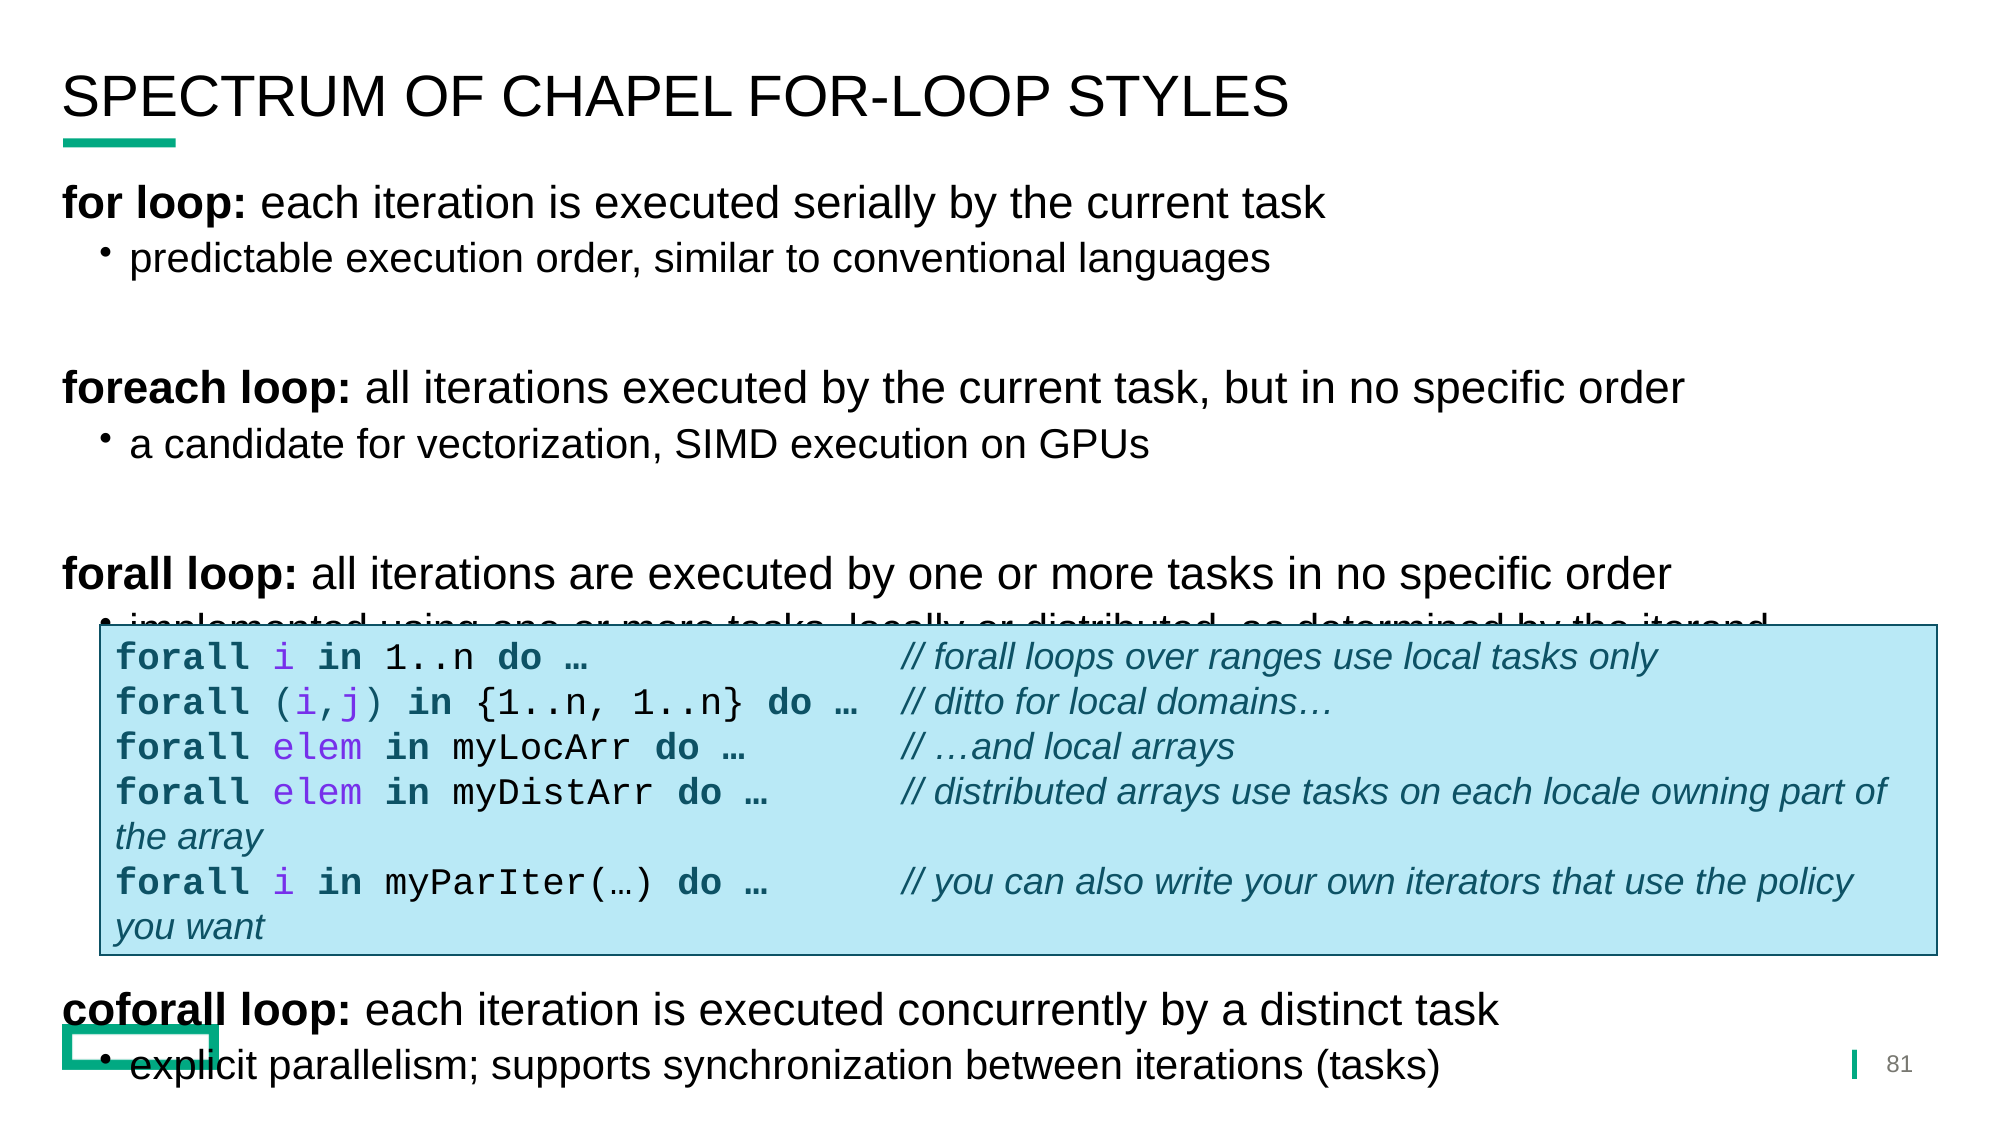

# Spectrum of Chapel for-Loop Styles
for loop: each iteration is executed serially by the current task
predictable execution order, similar to conventional languages

foreach loop: all iterations executed by the current task, but in no specific order
a candidate for vectorization, SIMD execution on GPUs

forall loop: all iterations are executed by one or more tasks in no specific order
implemented using one or more tasks, locally or distributed, as determined by the iterand expression

coforall loop: each iteration is executed concurrently by a distinct task
explicit parallelism; supports synchronization between iterations (tasks)
forall i in 1..n do …              // forall loops over ranges use local tasks only
forall (i,j) in {1..n, 1..n} do …  // ditto for local domains…
forall elem in myLocArr do …       // …and local arrays
forall elem in myDistArr do …      // distributed arrays use tasks on each locale owning part of the array
forall i in myParIter(…) do …      // you can also write your own iterators that use the policy you want
81